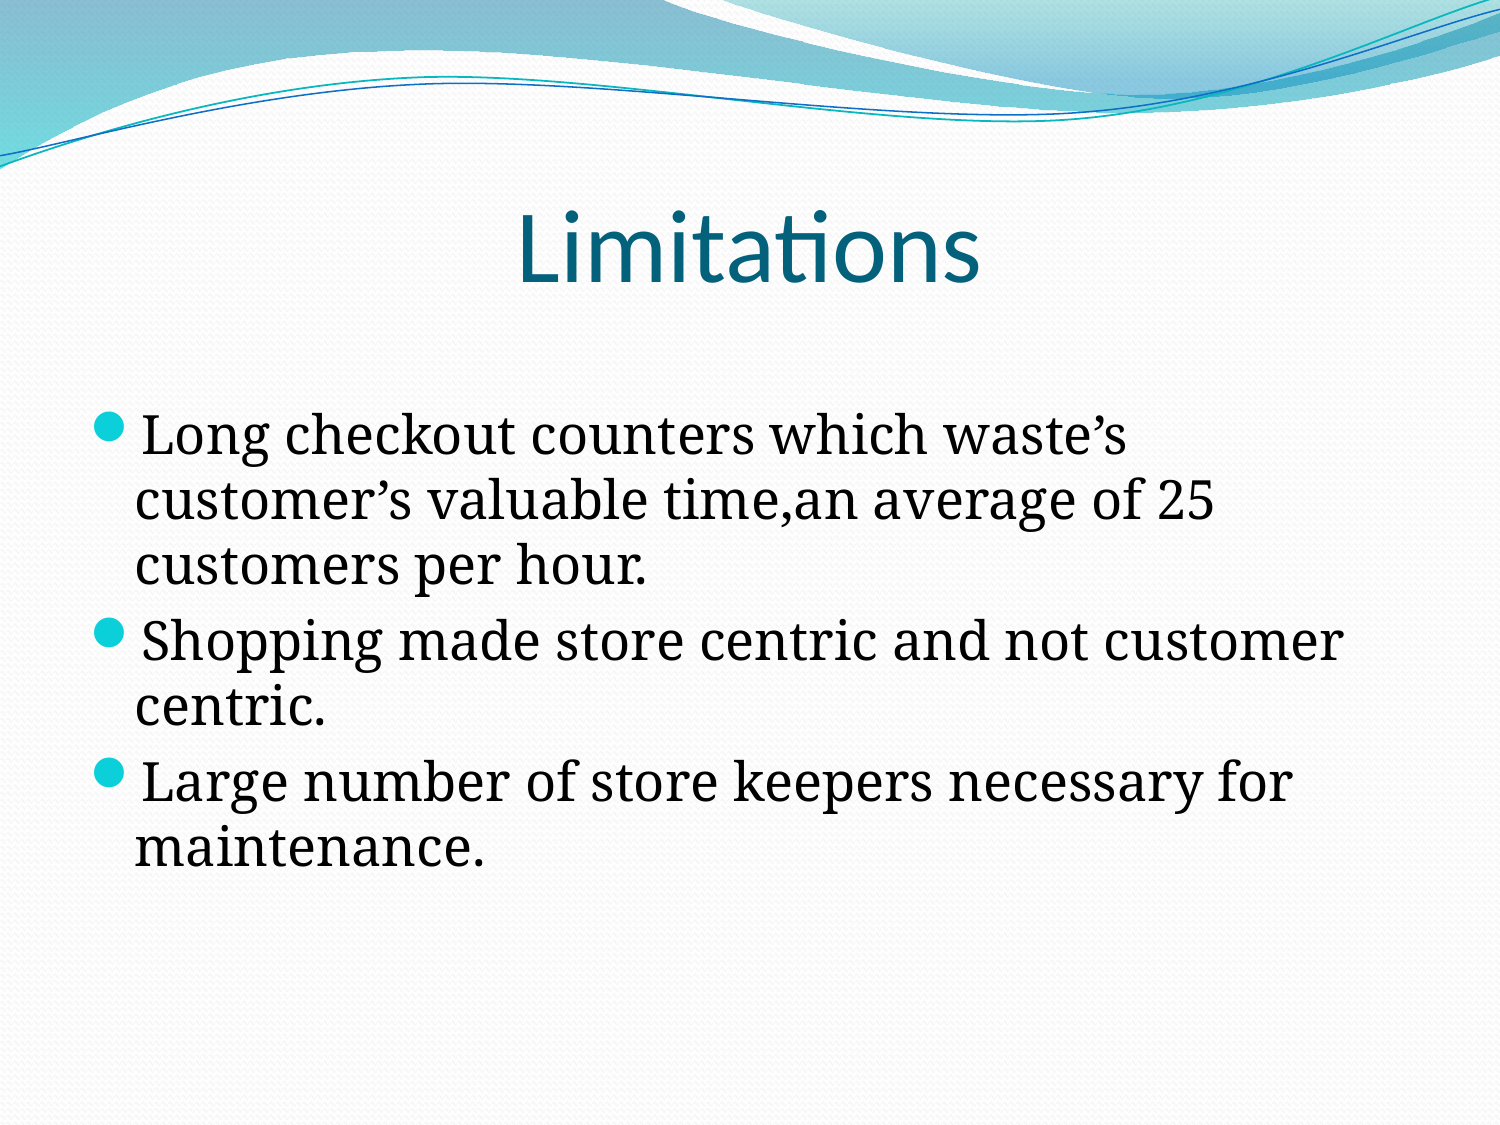

# Limitations

Long checkout counters which waste’s customer’s valuable time,an average of 25 customers per hour.
Shopping made store centric and not customer centric.
Large number of store keepers necessary for maintenance.